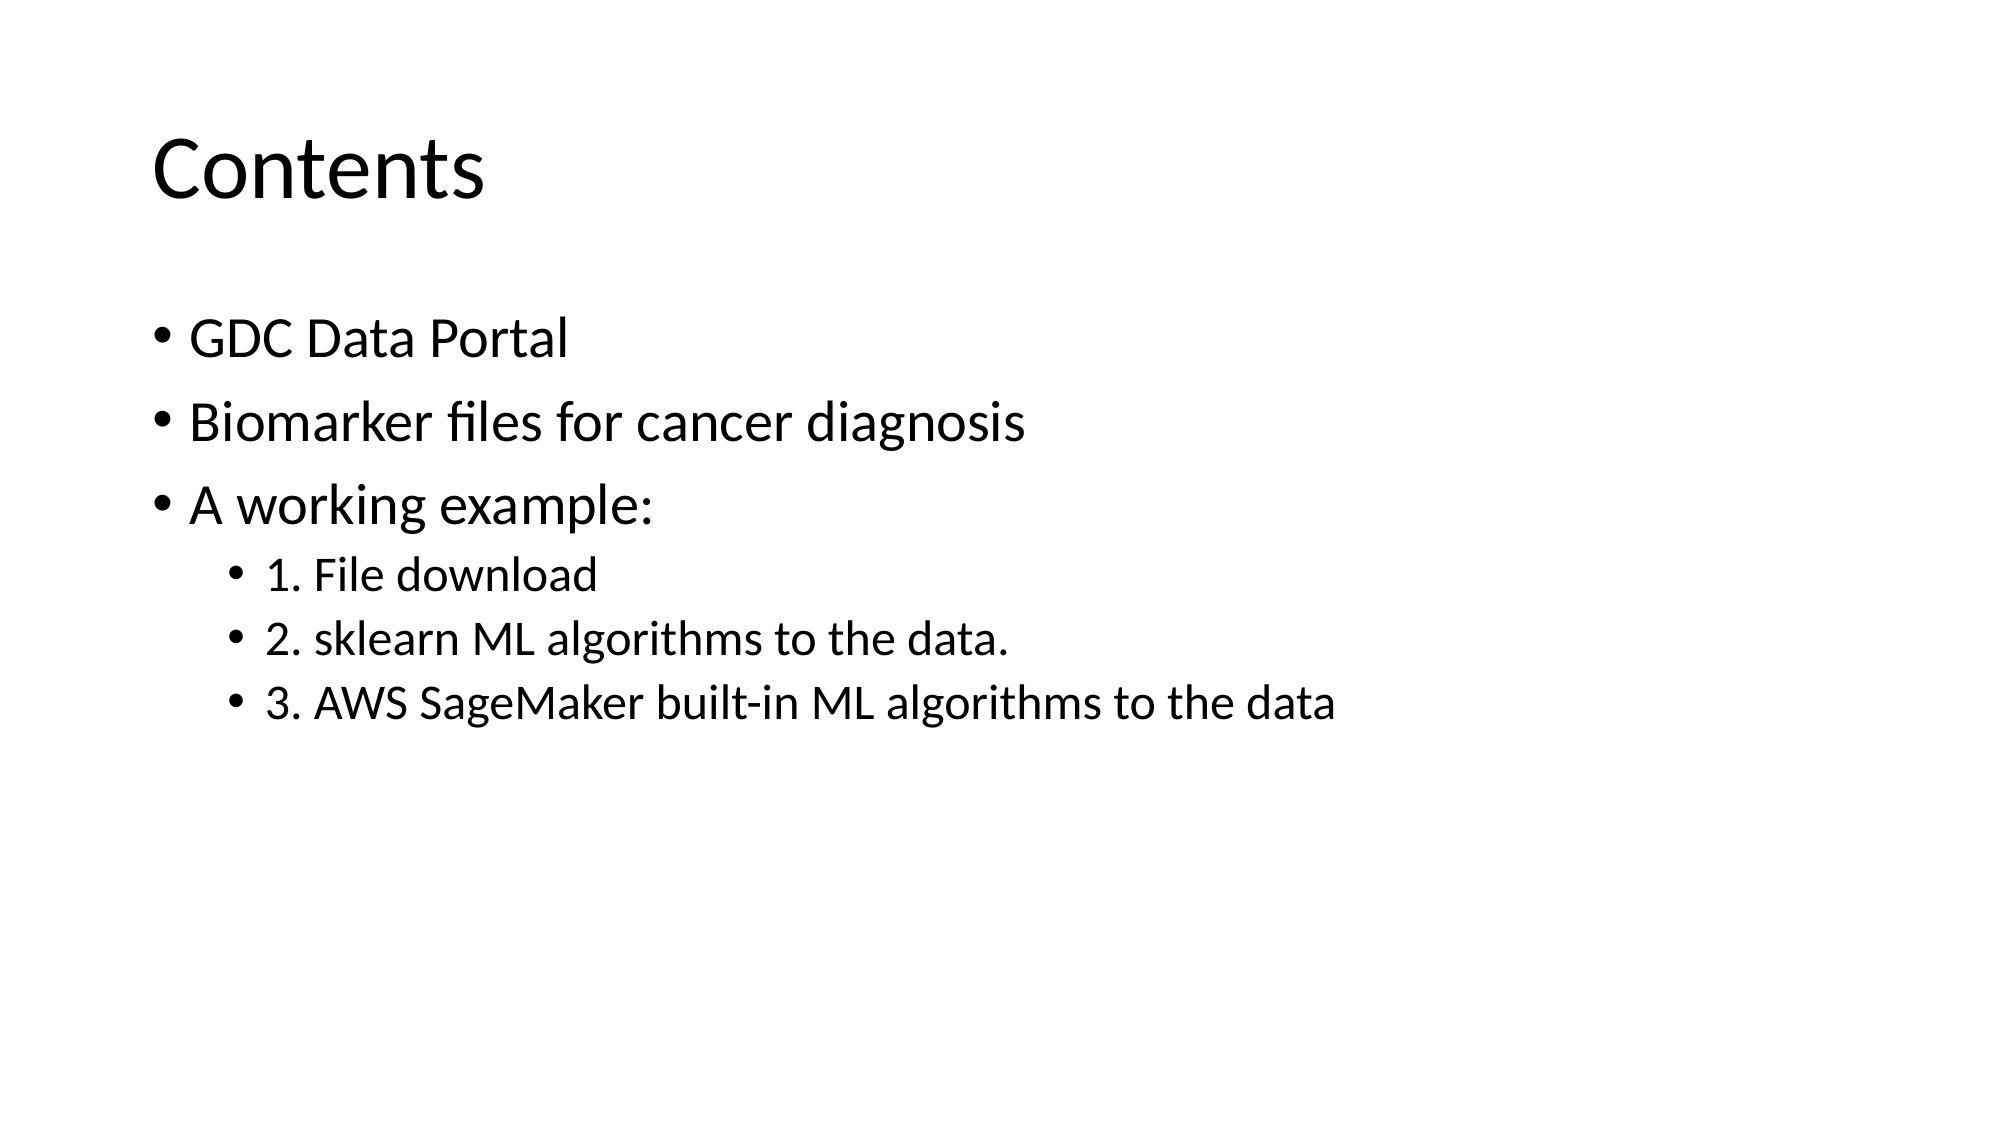

# Contents
GDC Data Portal
Biomarker files for cancer diagnosis
A working example:
1. File download
2. sklearn ML algorithms to the data.
3. AWS SageMaker built-in ML algorithms to the data